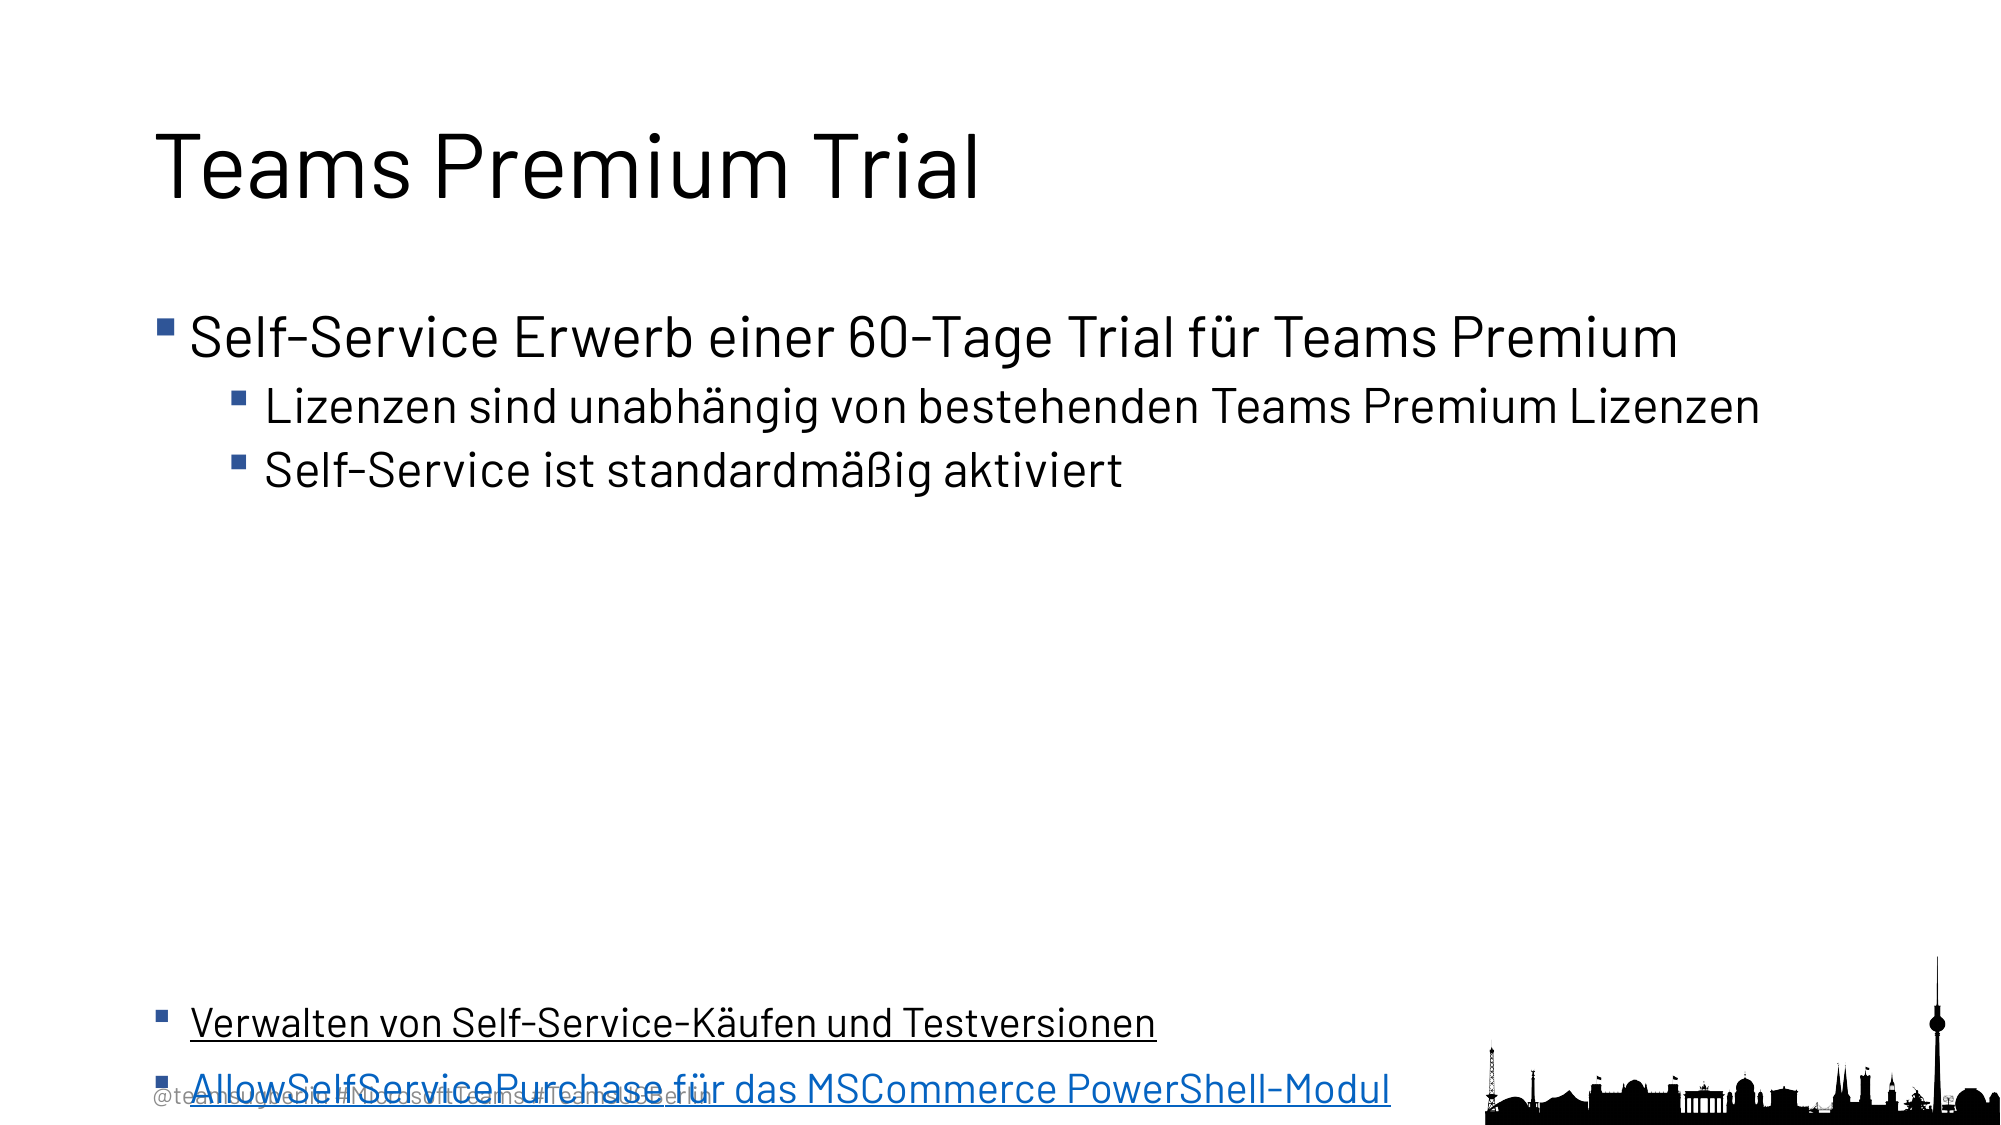

# Teams Premium Trial
Self-Service Erwerb einer 60-Tage Trial für Teams Premium
Lizenzen sind unabhängig von bestehenden Teams Premium Lizenzen
Self-Service ist standardmäßig aktiviert

Verwalten von Self-Service-Käufen und Testversionen
AllowSelfServicePurchase für das MSCommerce PowerShell-Modul